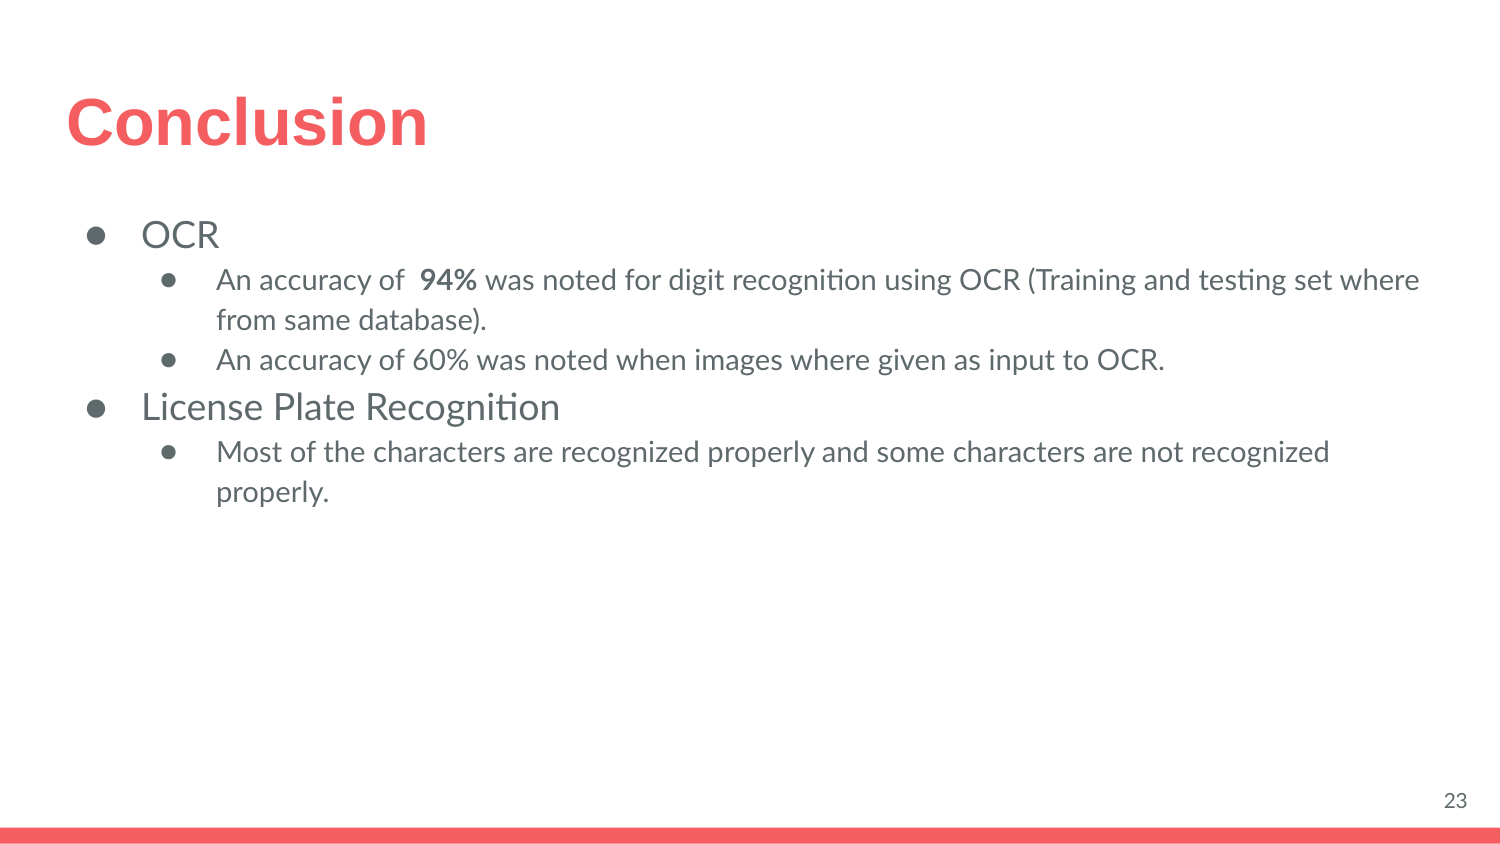

# Conclusion
OCR
An accuracy of  94% was noted for digit recognition using OCR (Training and testing set where from same database).
An accuracy of 60% was noted when images where given as input to OCR.
License Plate Recognition
Most of the characters are recognized properly and some characters are not recognized properly.

23